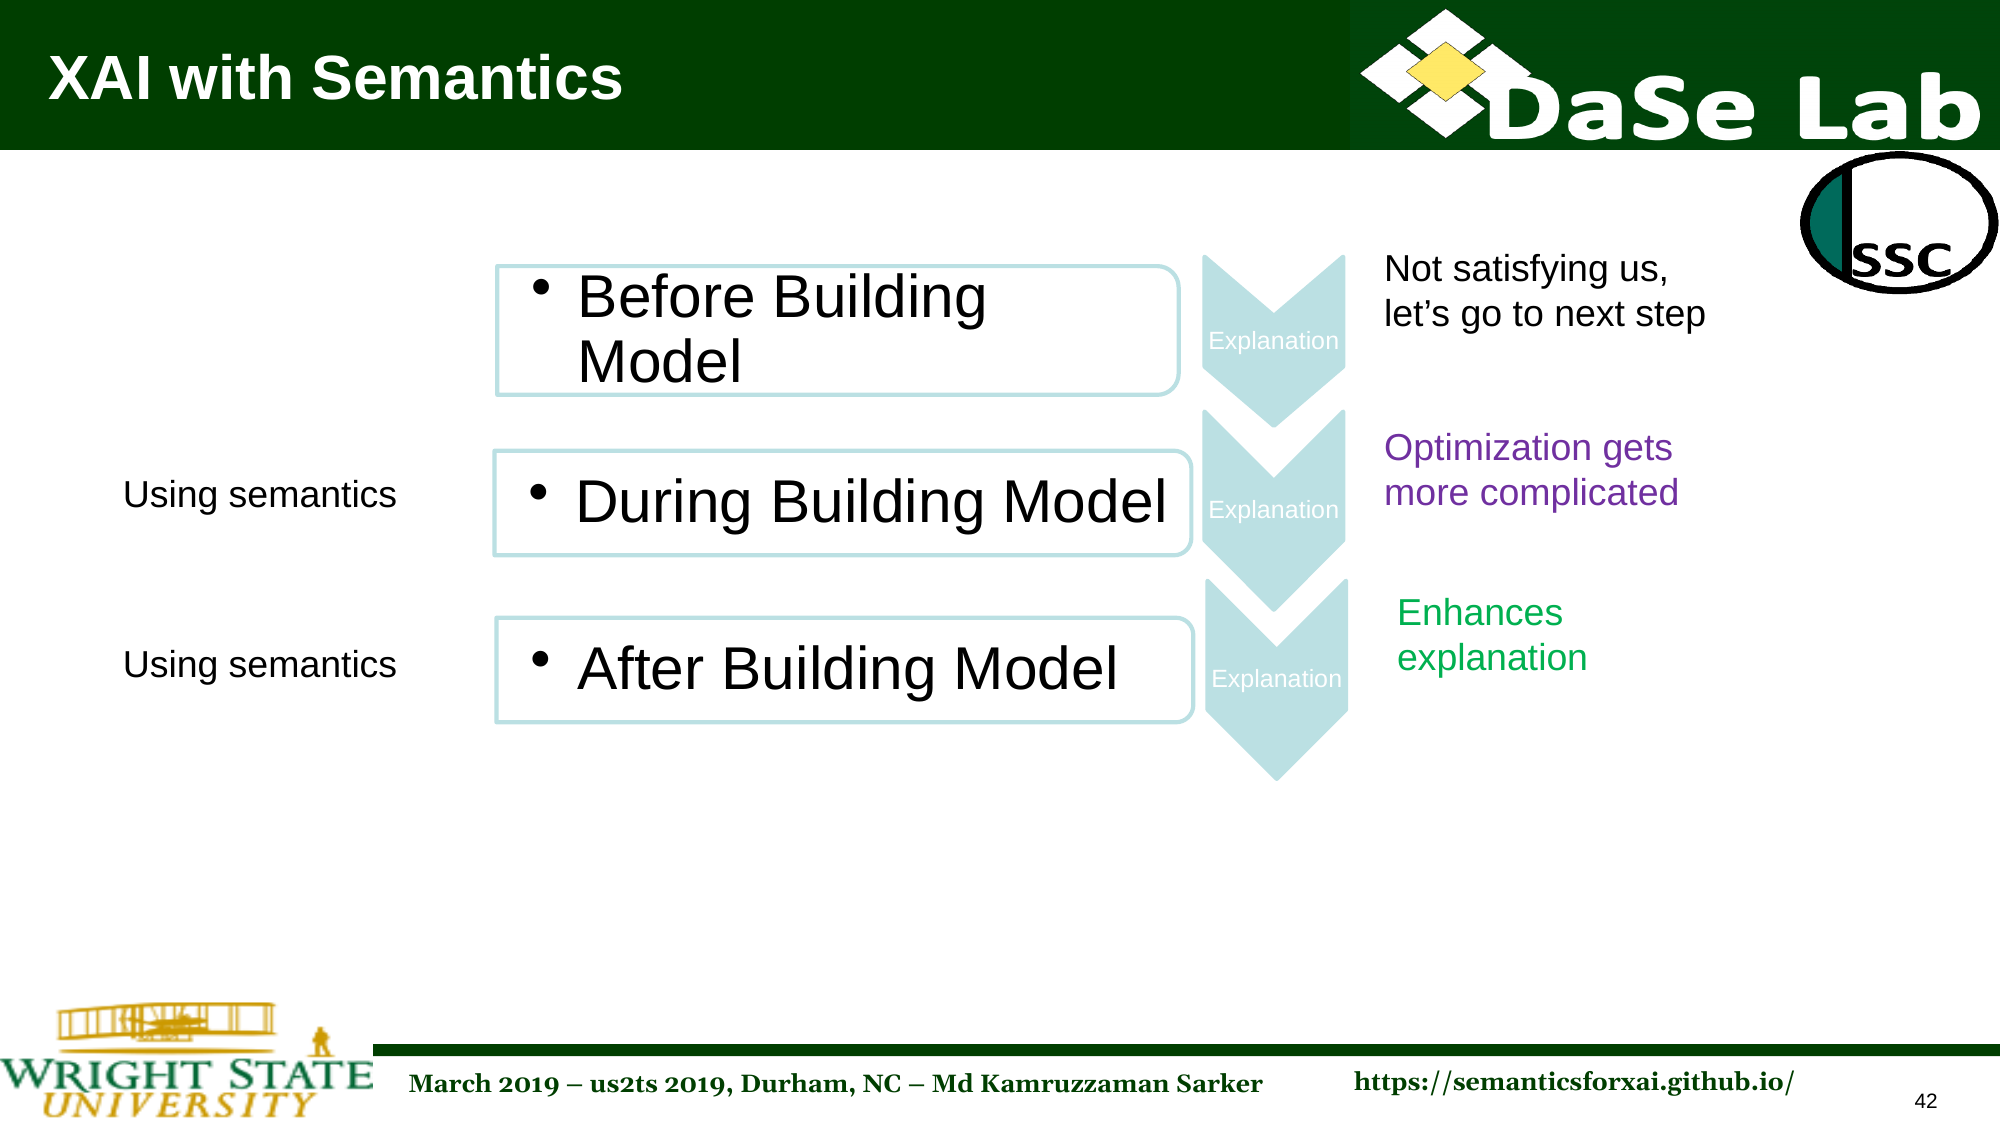

# XAI with Semantics
Not satisfying us, let’s go to next step
Explanation
Before Building Model
Explanation
During Building Model
Explanation
After Building Model
Optimization gets more complicated
Using semantics
Enhances explanation
Using semantics